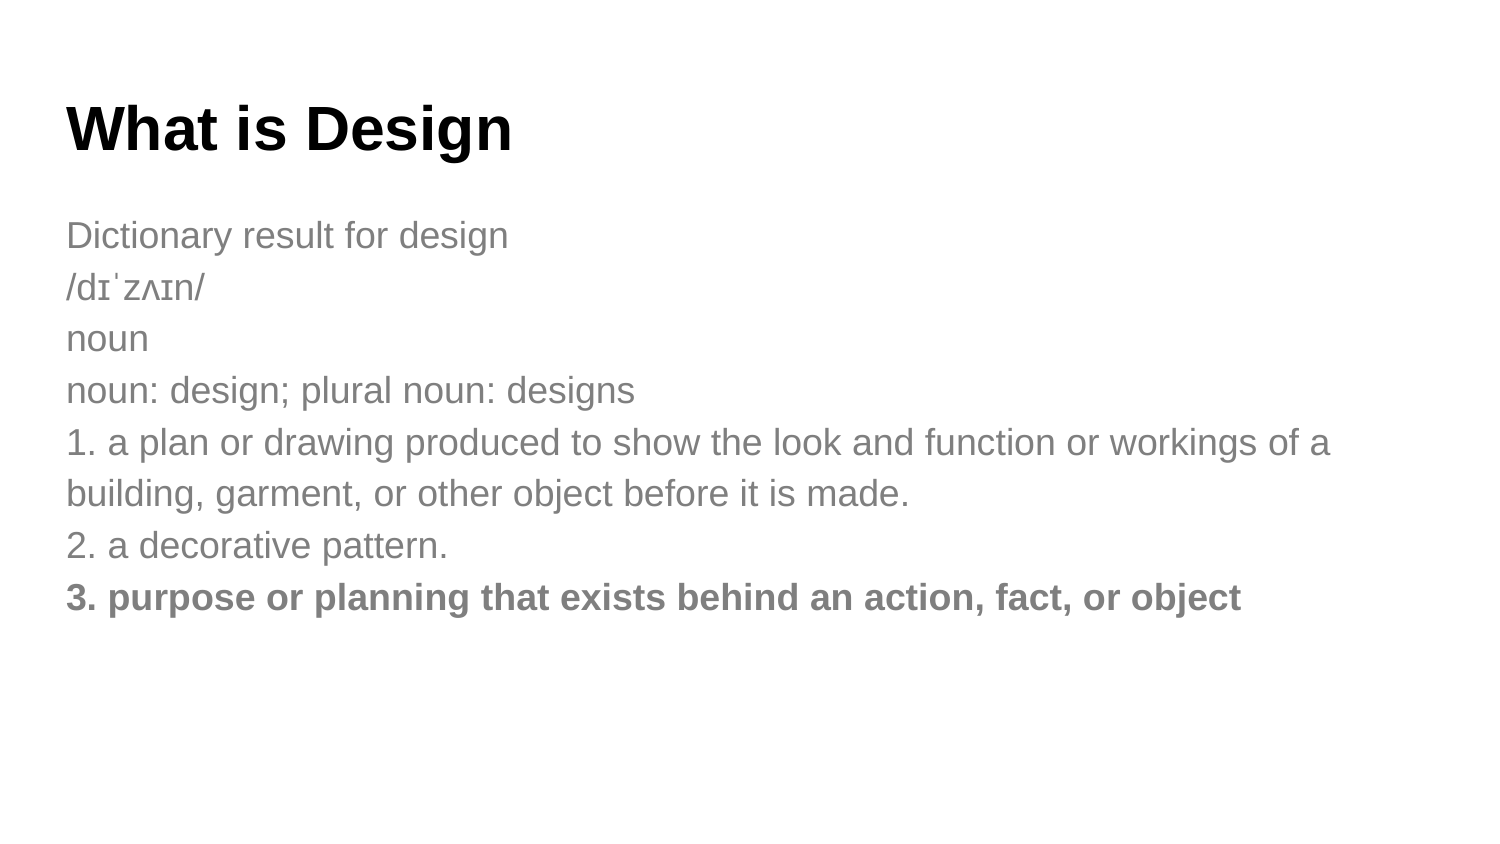

# What is Design

Dictionary result for design
/dɪˈzʌɪn/
noun
noun: design; plural noun: designs
1. a plan or drawing produced to show the look and function or workings of a building, garment, or other object before it is made.
2. a decorative pattern.
3. purpose or planning that exists behind an action, fact, or object